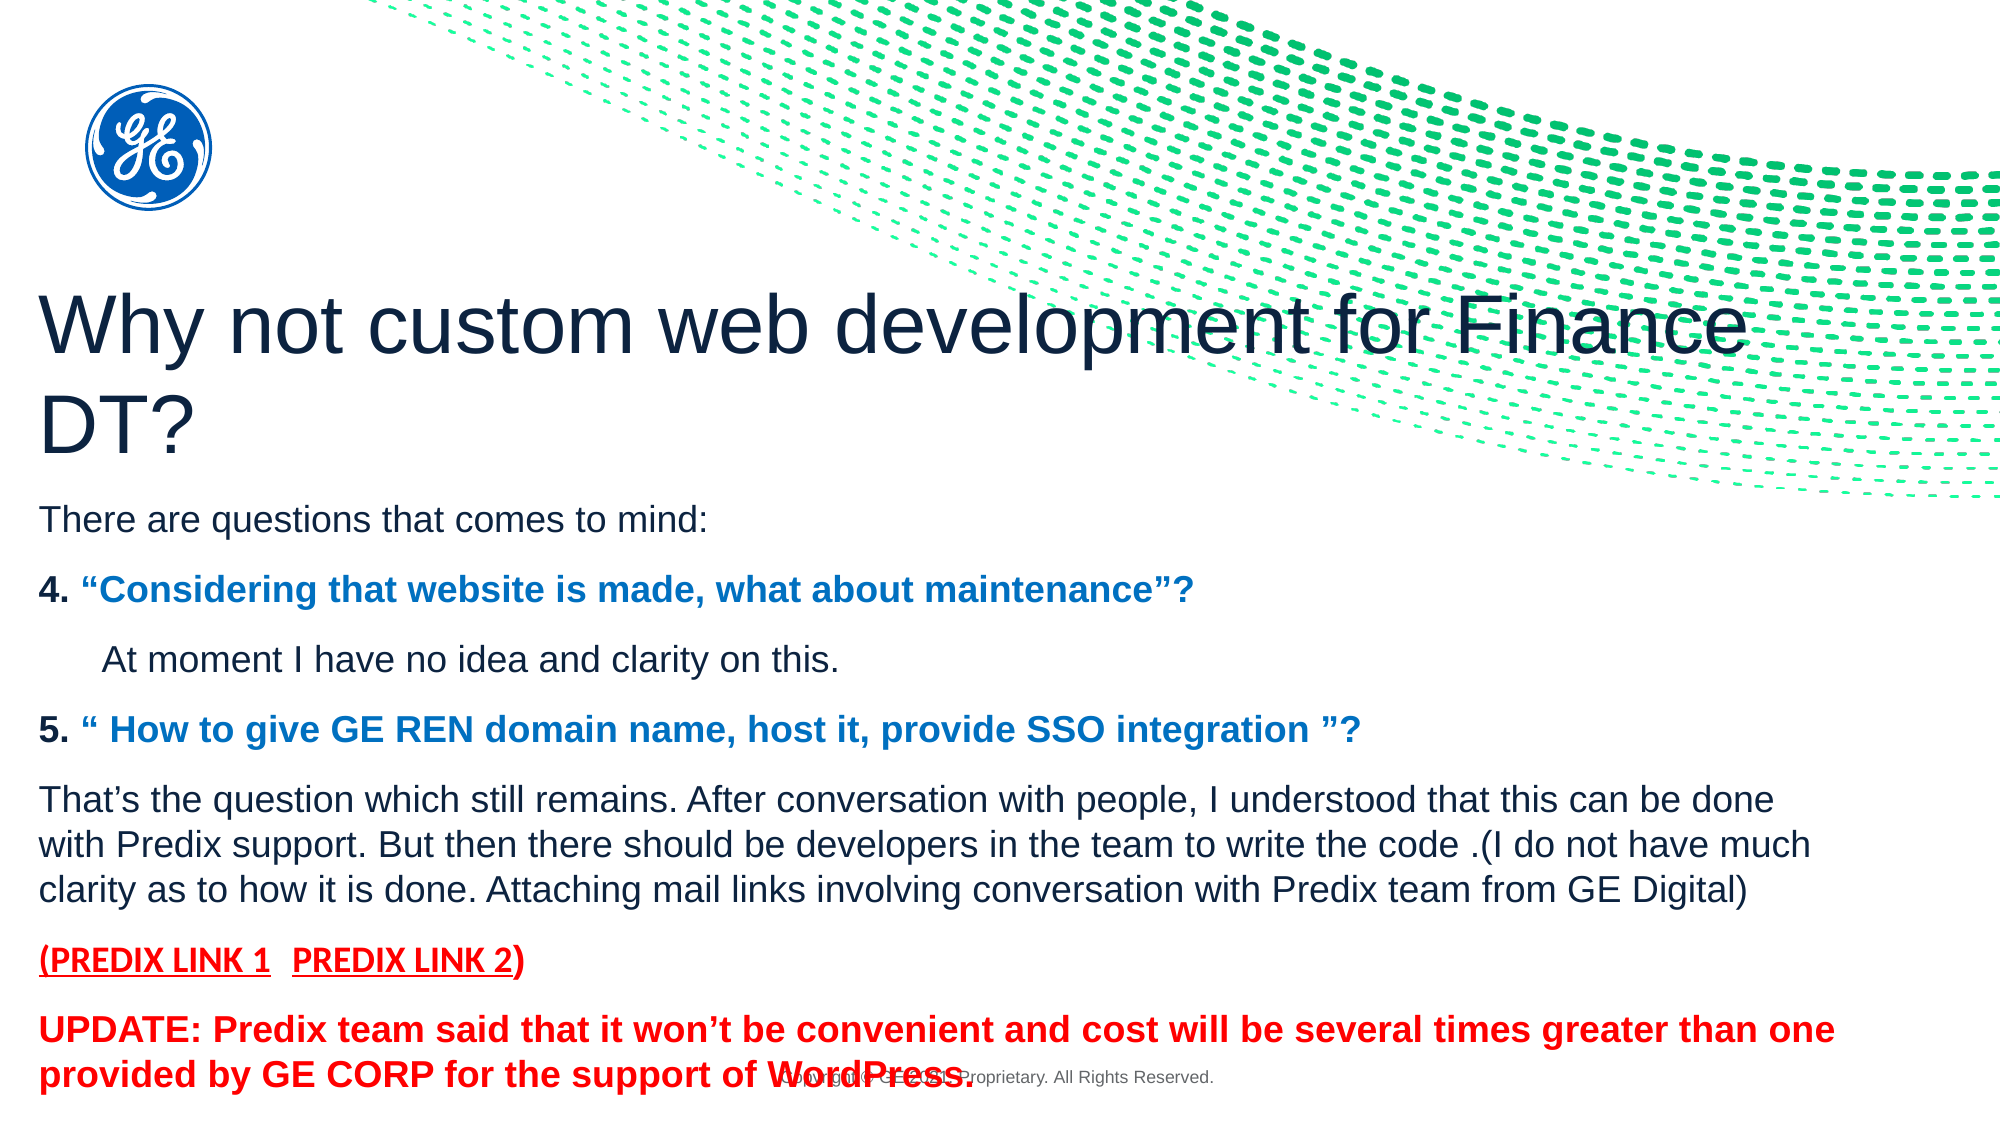

Why not custom web development for Finance DT?
There are questions that comes to mind:
4. “Considering that website is made, what about maintenance”?
      At moment I have no idea and clarity on this.
5. “ How to give GE REN domain name, host it, provide SSO integration ”?
That’s the question which still remains. After conversation with people, I understood that this can be done with Predix support. But then there should be developers in the team to write the code .(I do not have much clarity as to how it is done. Attaching mail links involving conversation with Predix team from GE Digital)
(PREDIX LINK 1  PREDIX LINK 2)
UPDATE: Predix team said that it won’t be convenient and cost will be several times greater than one provided by GE CORP for the support of WordPress.